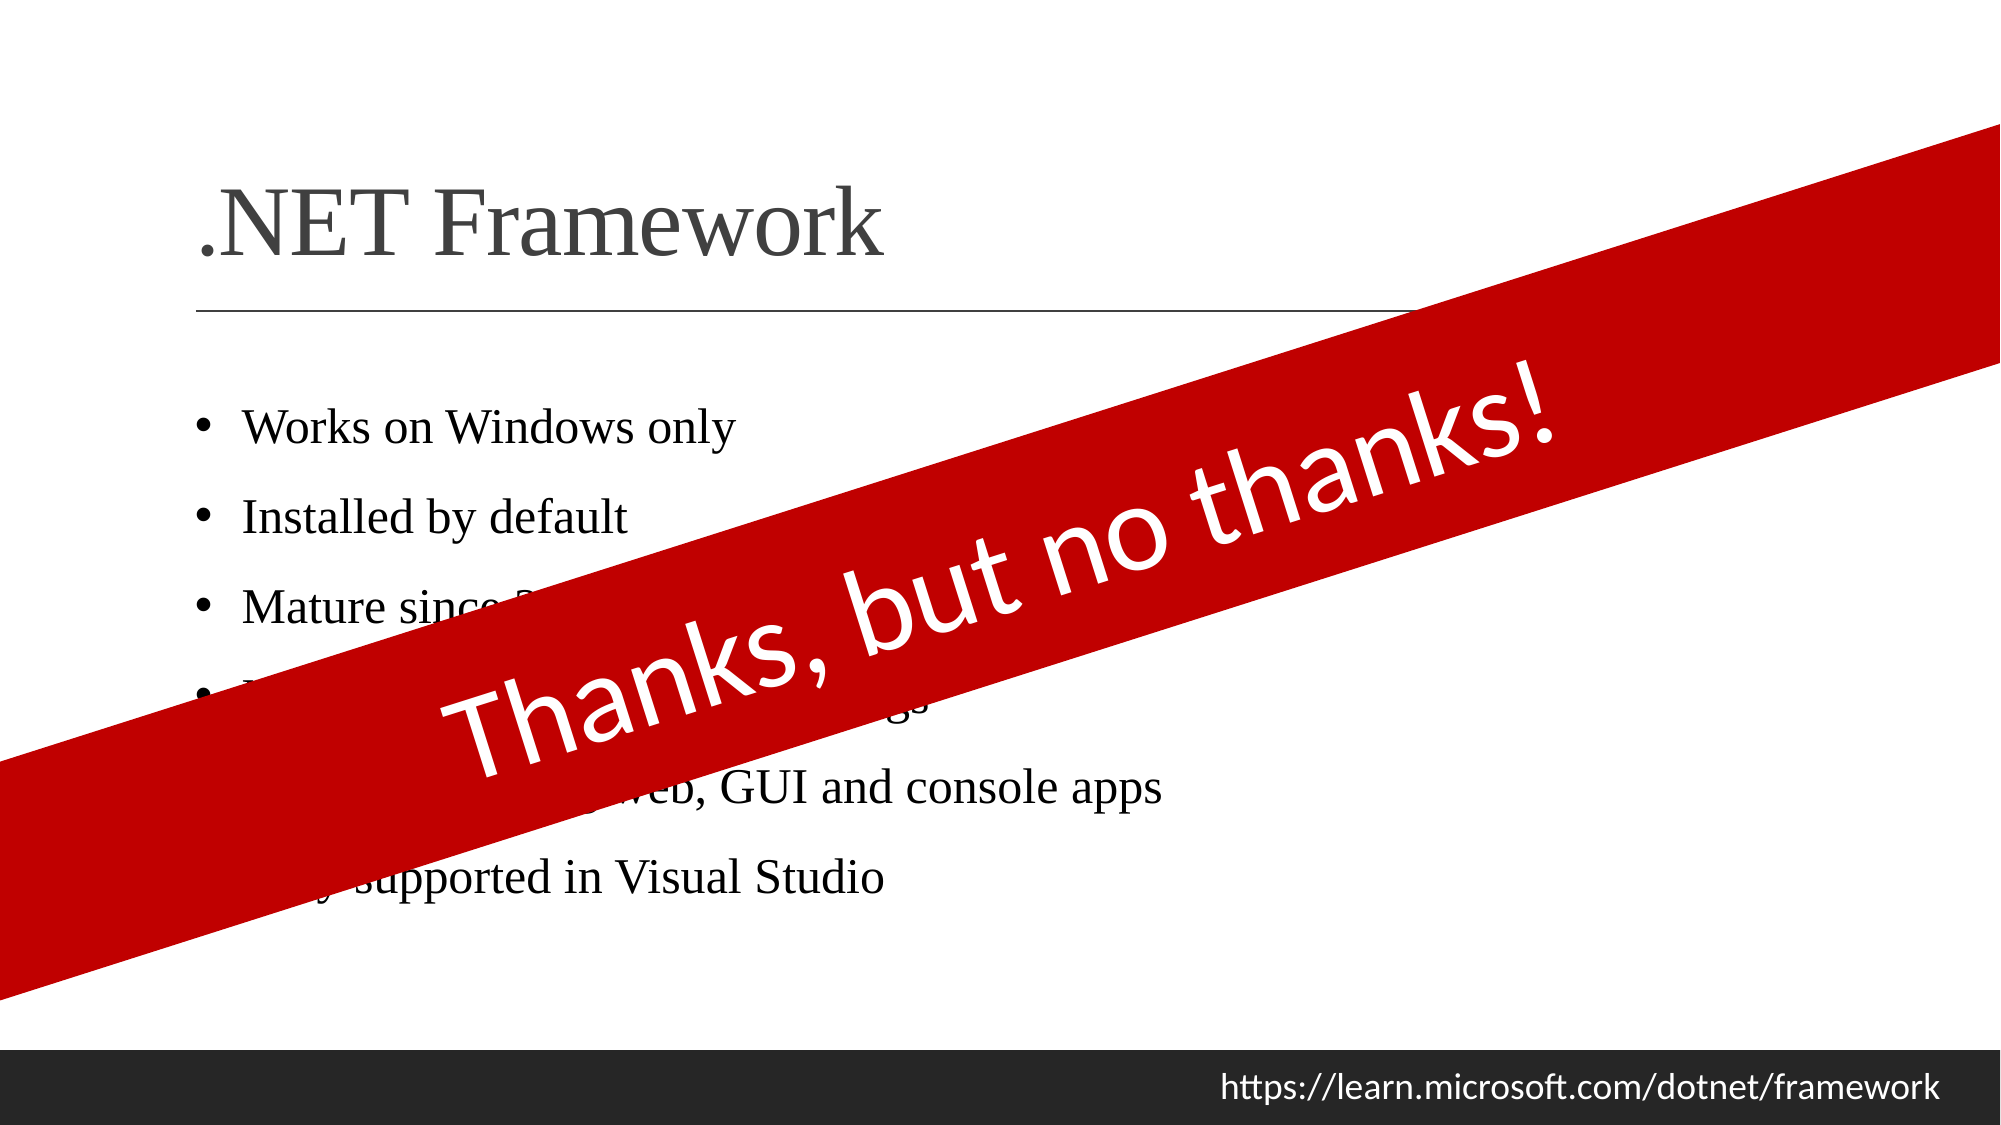

# .NET Framework
Works on Windows only
Installed by default
Mature since 2002
No new features to introduce bugs
Supports building web, GUI and console apps
Only supported in Visual Studio
Thanks, but no thanks!
https://learn.microsoft.com/dotnet/framework